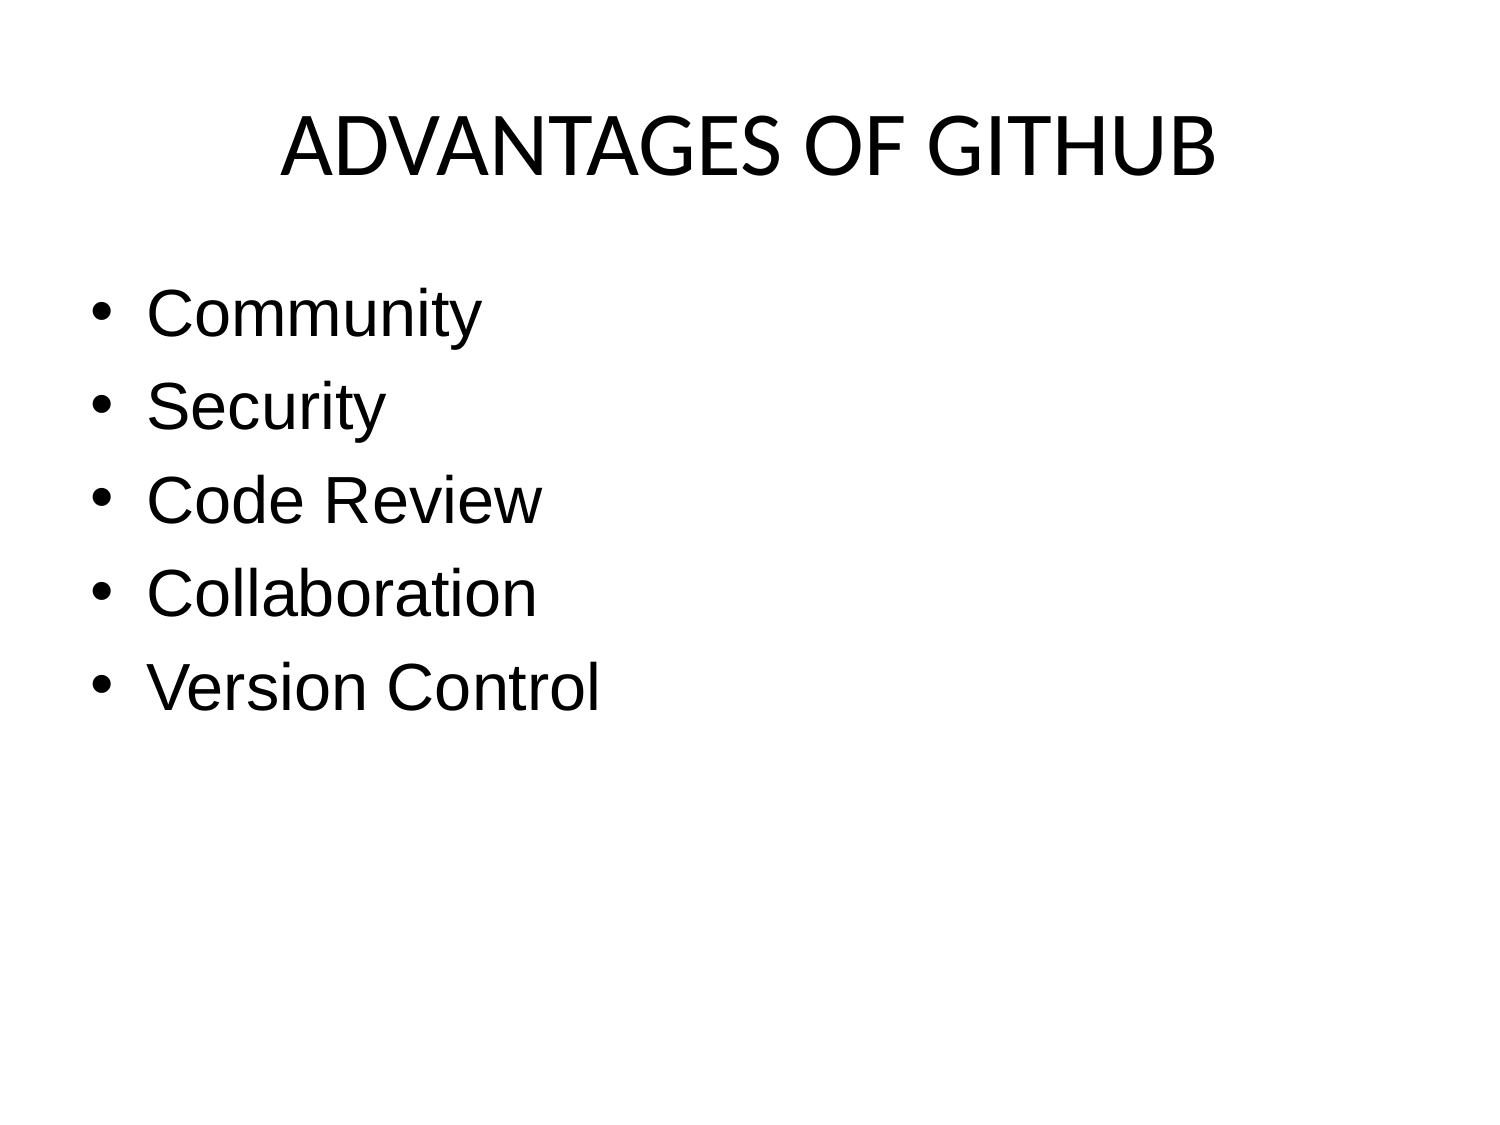

# ADVANTAGES OF GITHUB
Community
Security
Code Review
Collaboration
Version Control